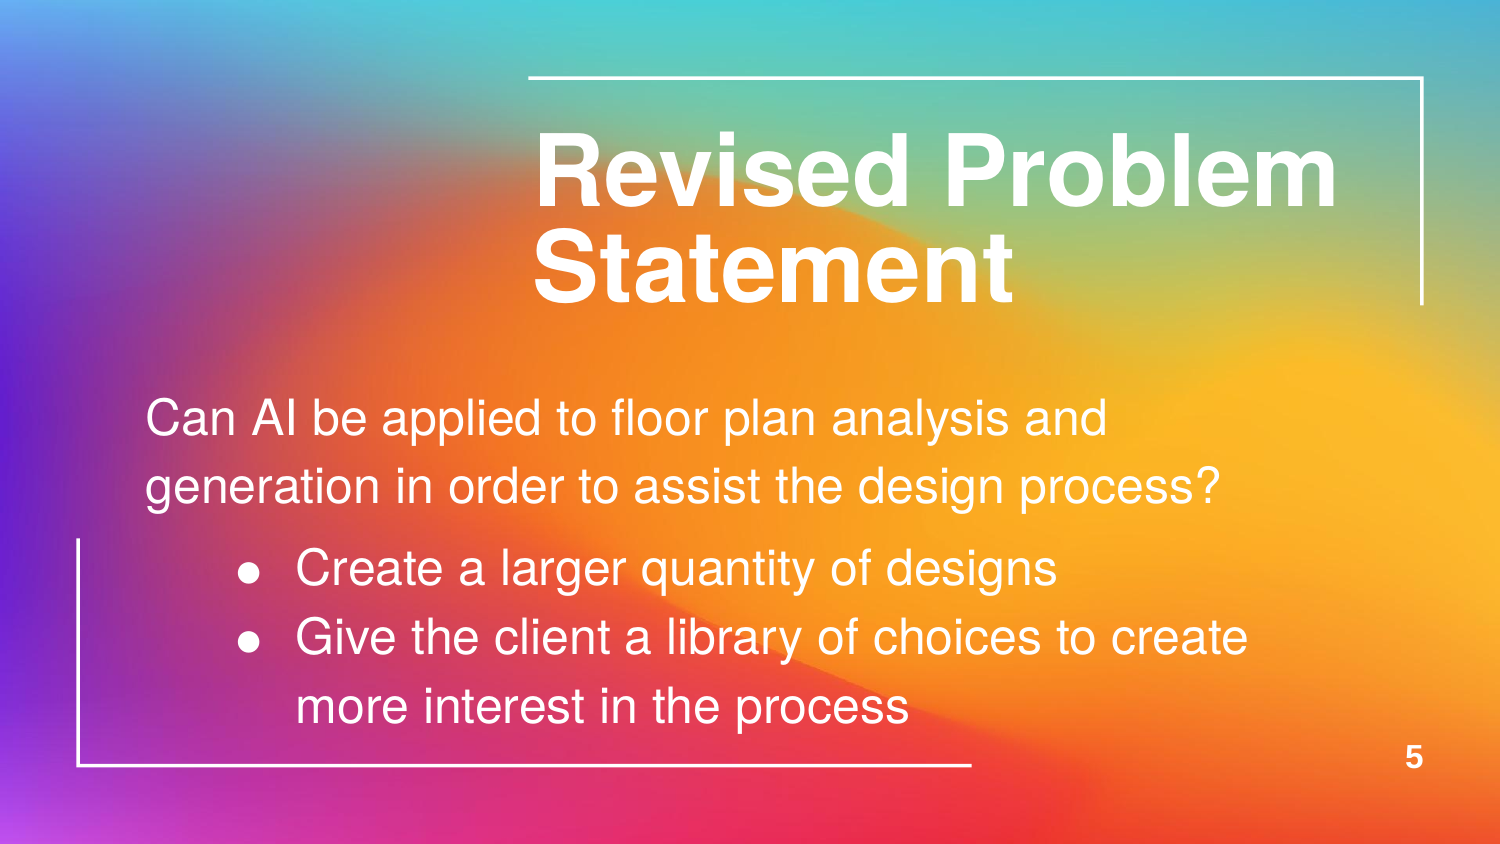

Revised Problem Statement
Can AI be applied to floor plan analysis and generation in order to assist the design process?
Create a larger quantity of designs
Give the client a library of choices to create more interest in the process
5